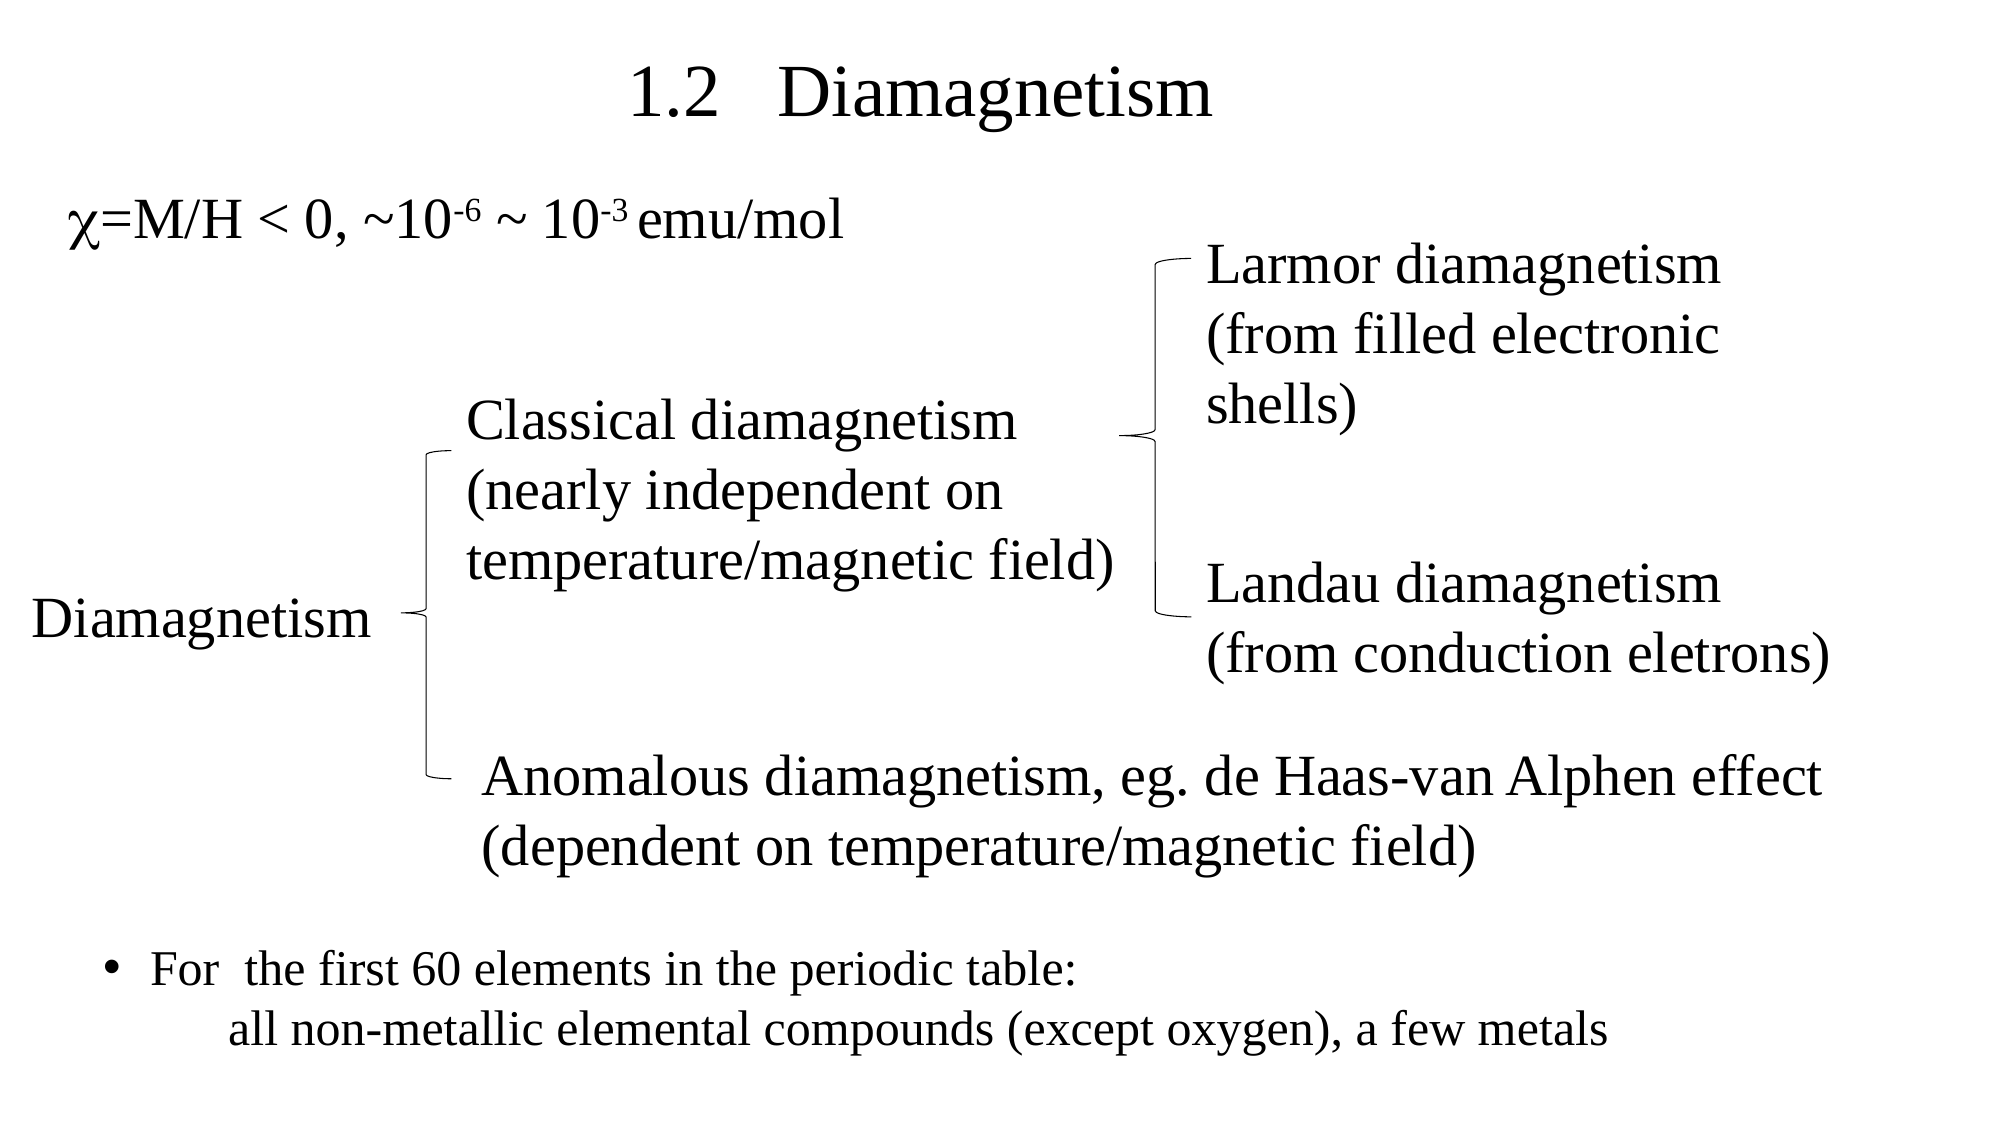

1.2   Diamagnetism
χ=M/H < 0, ~10-6 ~ 10-3 emu/mol
Larmor diamagnetism
(from filled electronic shells)

Classical diamagnetism
(nearly independent on
temperature/magnetic field)

Landau diamagnetism
(from conduction eletrons)
Diamagnetism
Anomalous diamagnetism, eg. de Haas-van Alphen effect
(dependent on temperature/magnetic field)
For  the first 60 elements in the periodic table:
          all non-metallic elemental compounds (except oxygen), a few metals